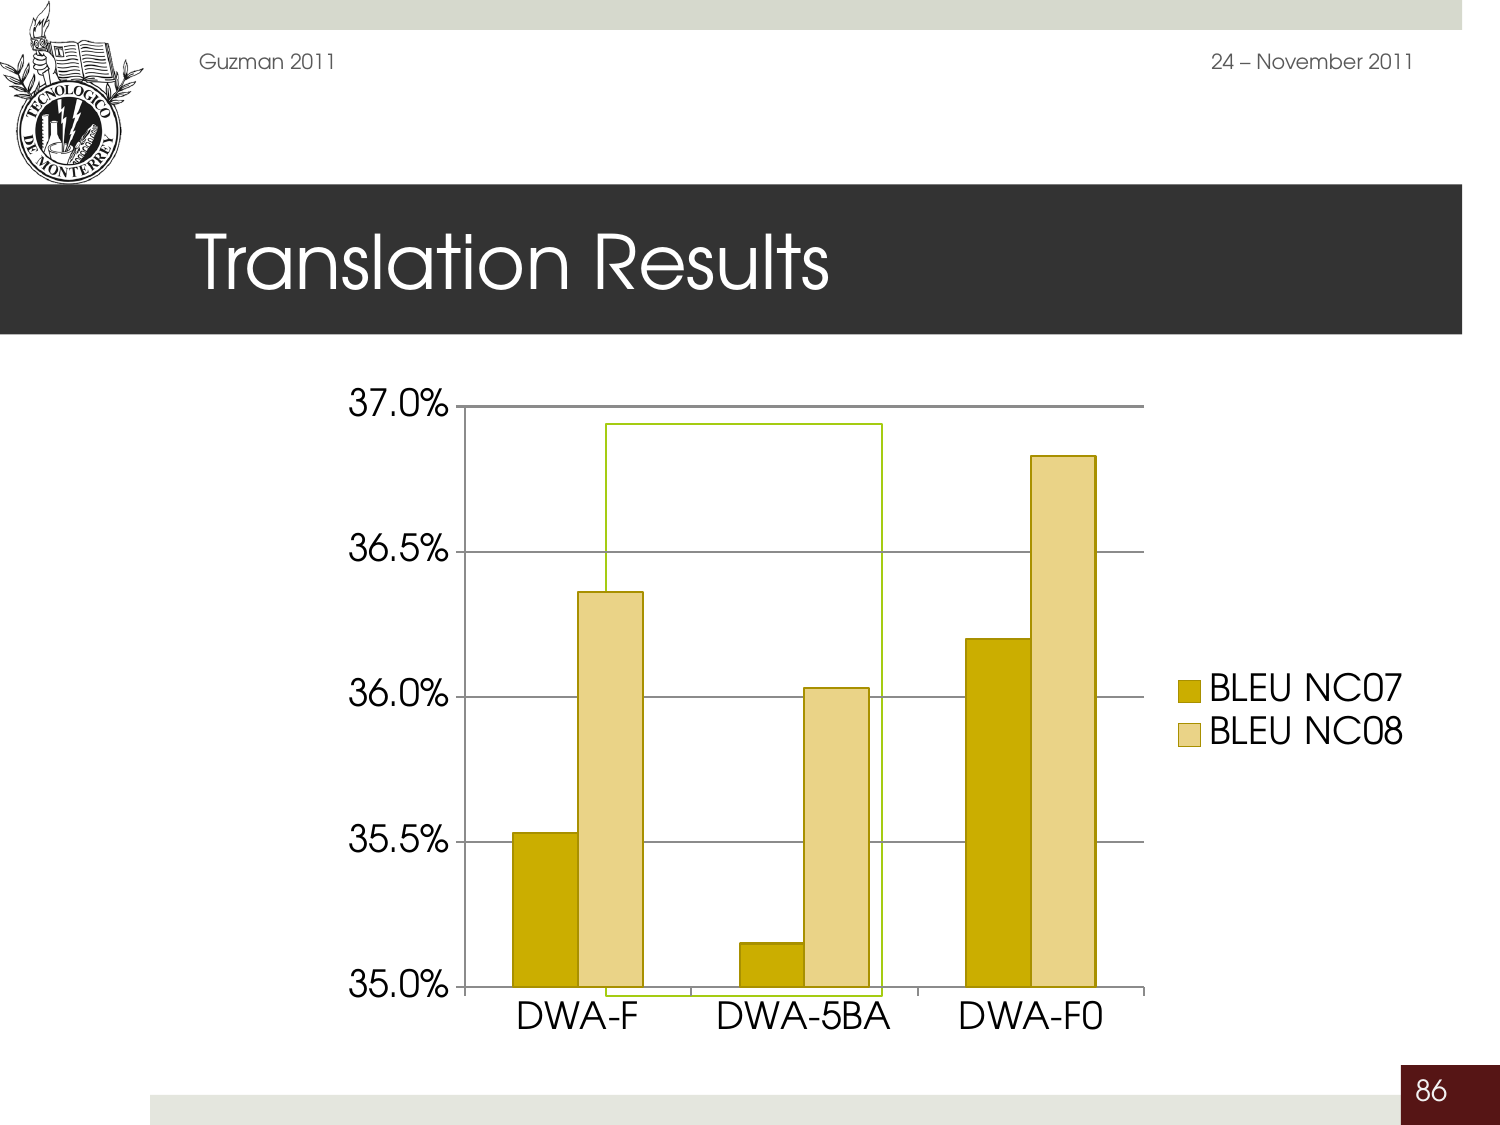

Guzman 2011
24 – November 2011
# Translation Results

### Chart

| Category | BLEU NC07 | BLEU NC08 |
|---|---|---|
| DWA-F | 0.3553 | 0.3636 |
| DWA-5BA | 0.3515 | 0.3603 |
| DWA-F0 | 0.362 | 0.3683 |